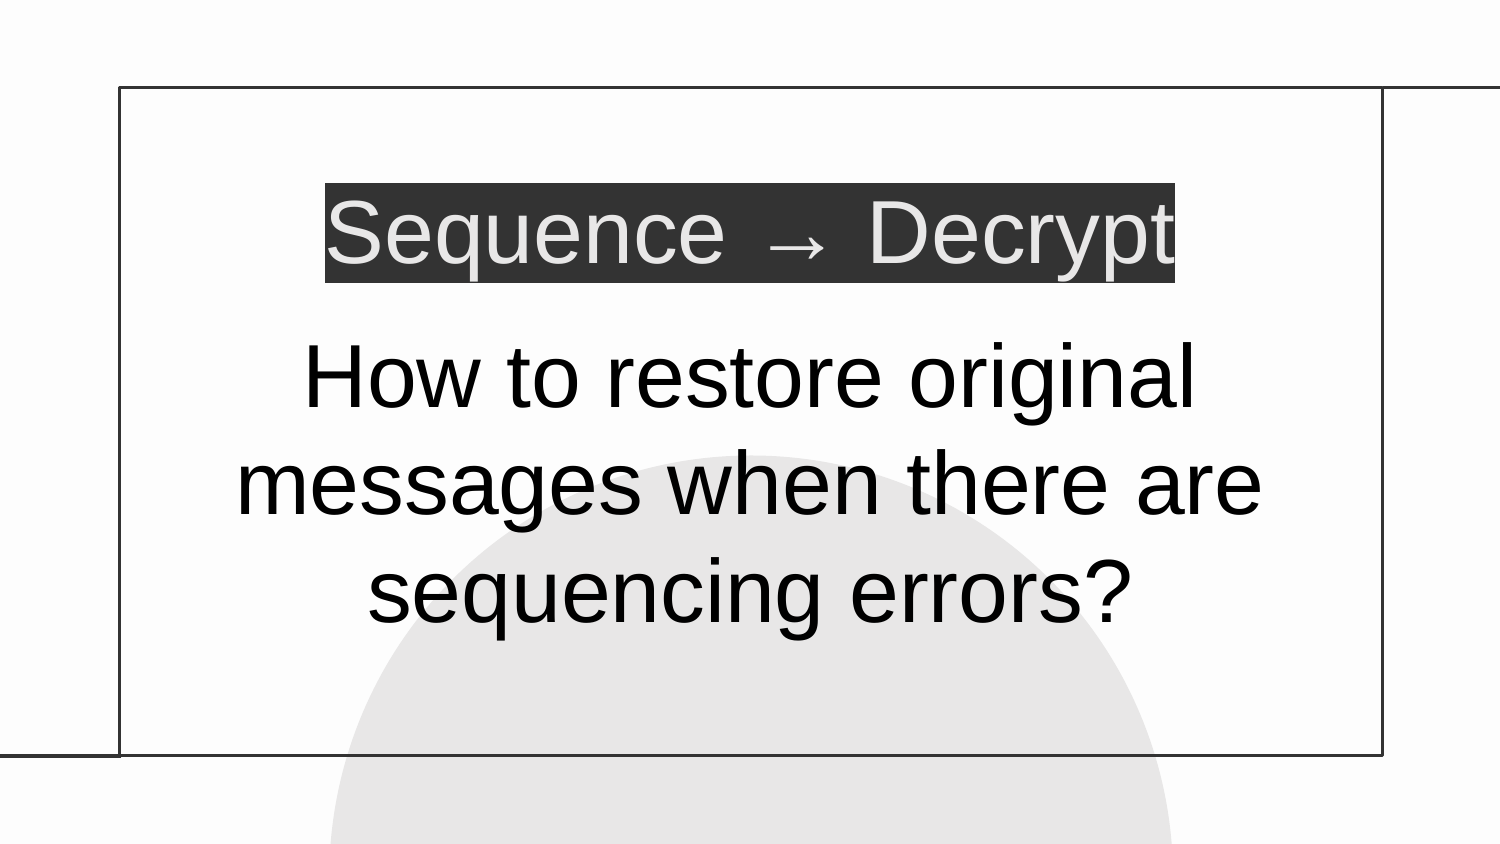

Sequence → Decrypt
# How to restore original messages when there are sequencing errors?